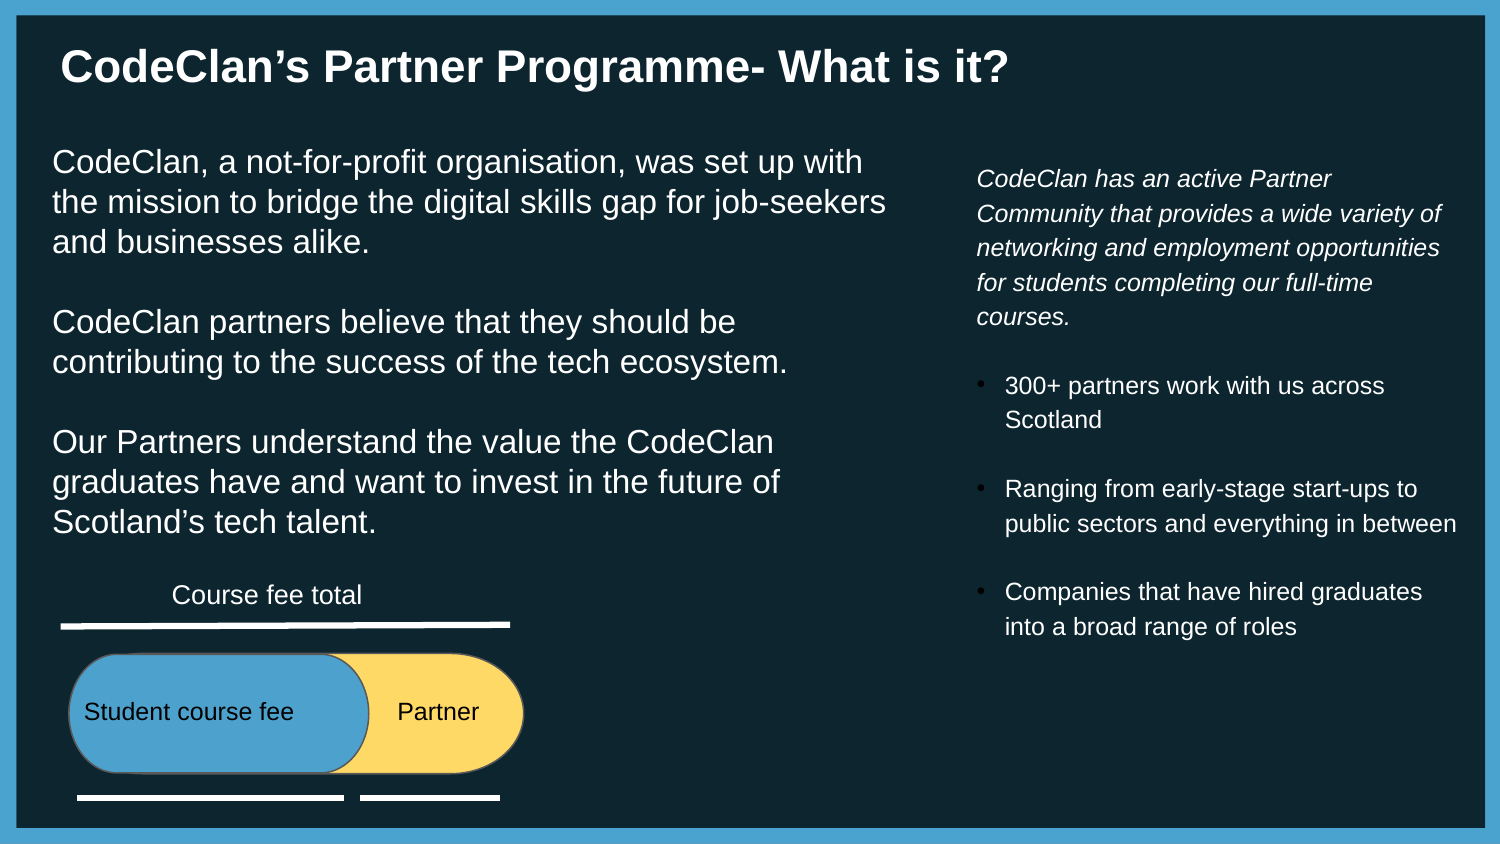

CodeClan’s Partner Programme- What is it?

CodeClan, a not-for-profit organisation, was set up with the mission to bridge the digital skills gap for job-seekers and businesses alike.

CodeClan partners believe that they should be contributing to the success of the tech ecosystem.

Our Partners understand the value the CodeClan graduates have and want to invest in the future of Scotland’s tech talent.
CodeClan has an active Partner Community that provides a wide variety of networking and employment opportunities for students completing our full-time courses.

300+ partners work with us across Scotland

Ranging from early-stage start-ups to public sectors and everything in between

Companies that have hired graduates into a broad range of roles

Course fee total

Student course fee
Partner